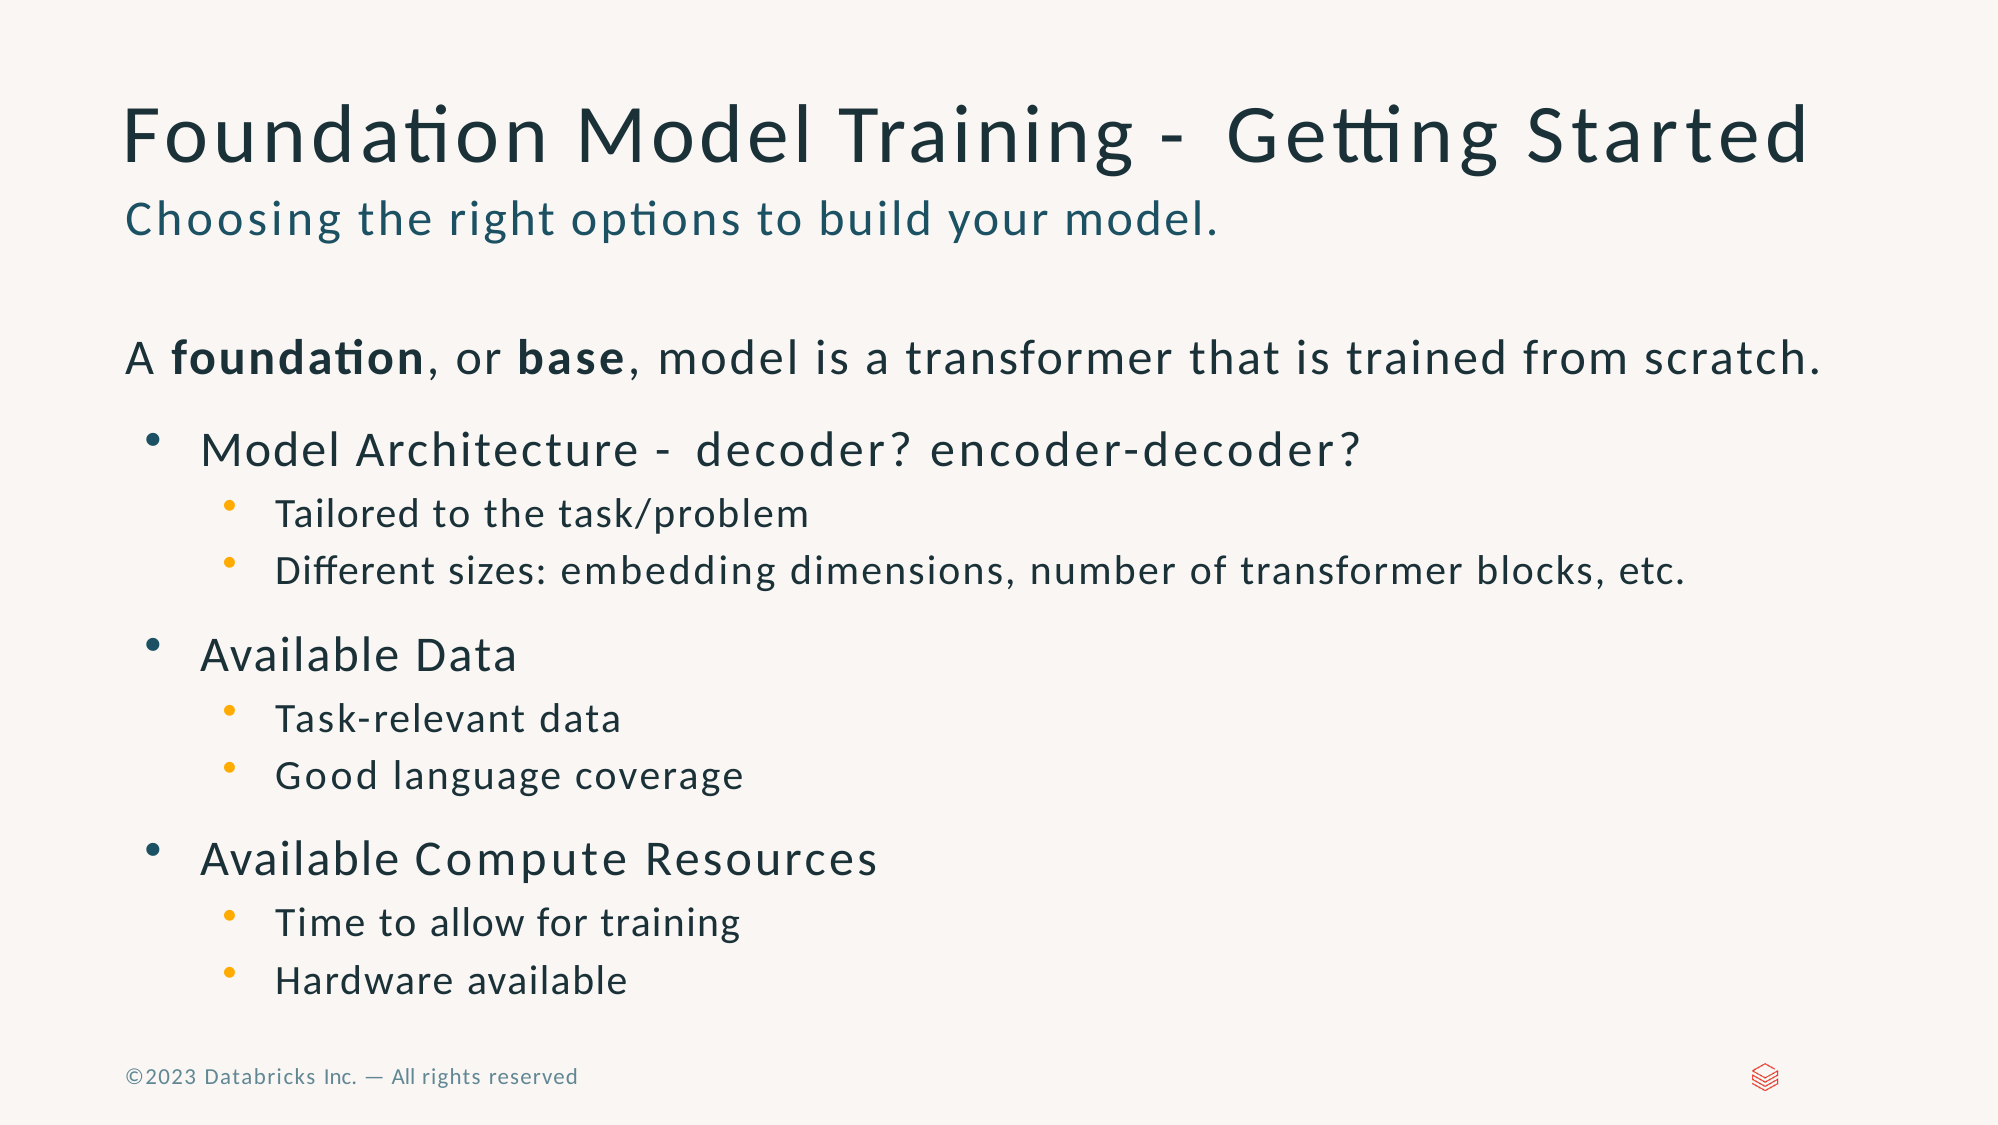

# Foundation Model Training - Getting Started
Choosing the right options to build your model.
A foundation, or base, model is a transformer that is trained from scratch.
Model Architecture - decoder? encoder-decoder?
Tailored to the task/problem
Different sizes: embedding dimensions, number of transformer blocks, etc.
Available Data
Task-relevant data
Good language coverage
Available Compute Resources
Time to allow for training
Hardware available
©2023 Databricks Inc. — All rights reserved